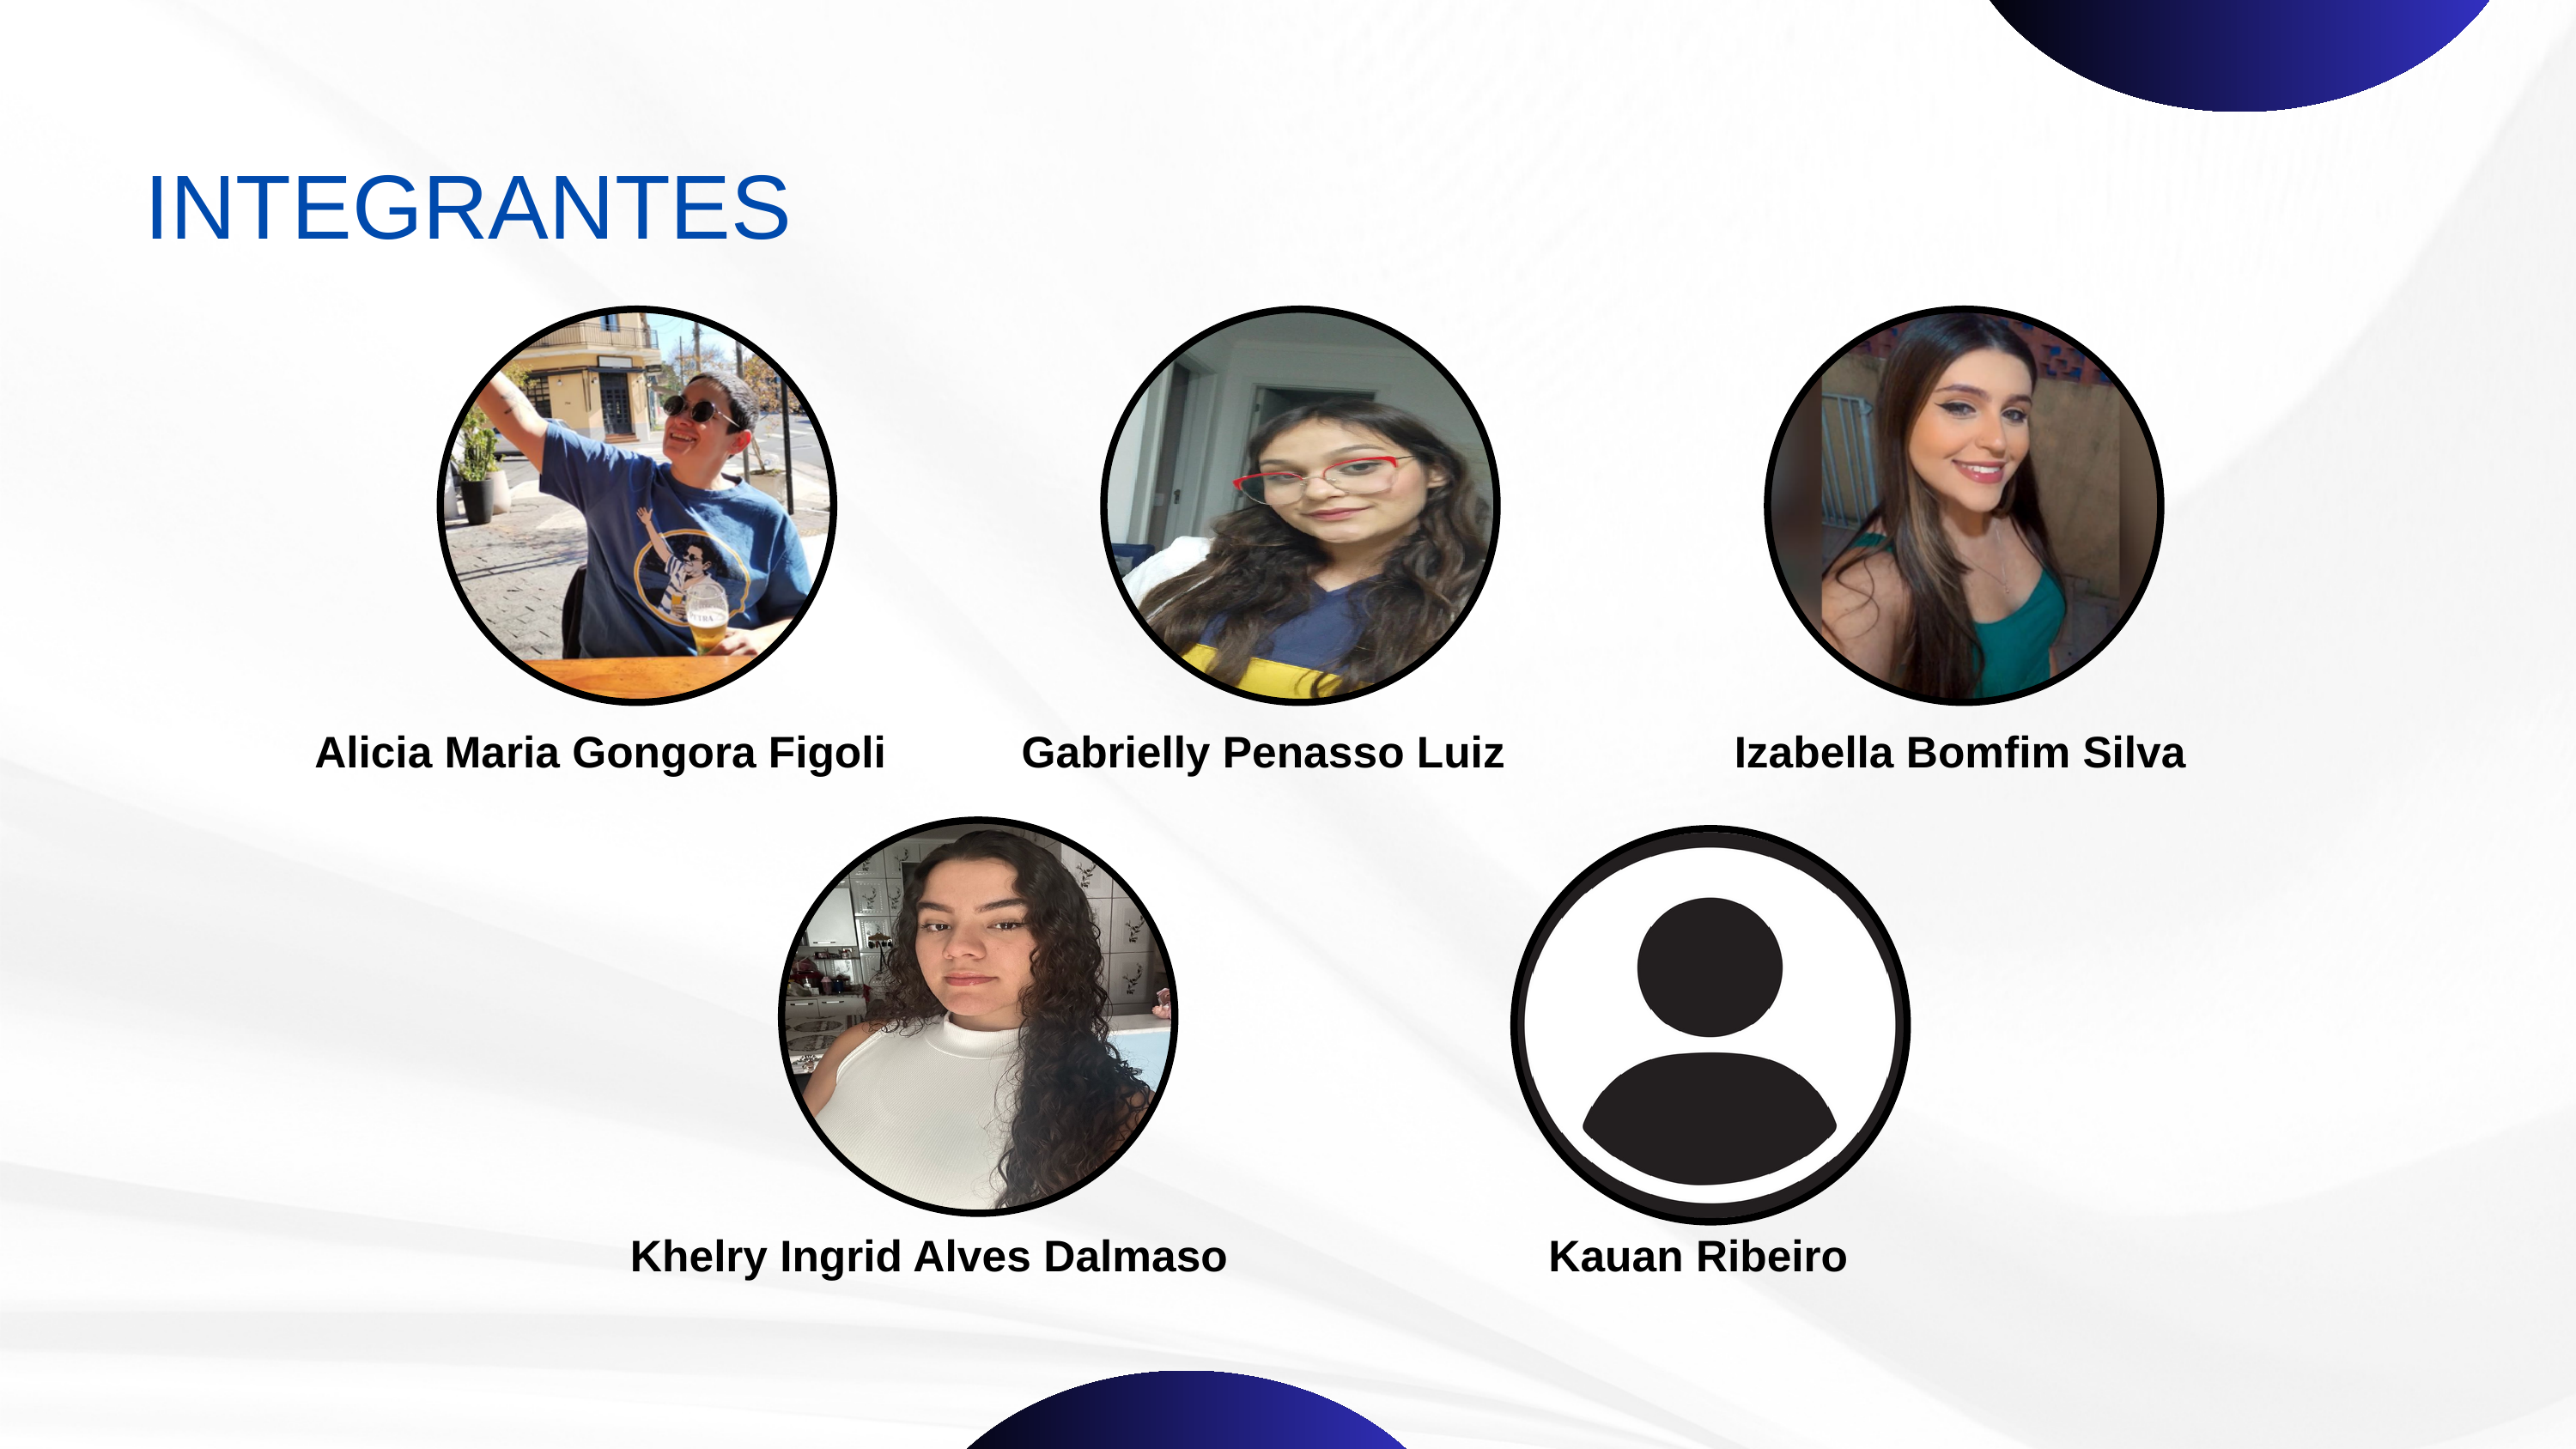

INTEGRANTES

Izabella Bomfim Silva
Alicia Maria Gongora Figoli
Gabrielly Penasso Luiz

Khelry Ingrid Alves Dalmaso
Kauan Ribeiro